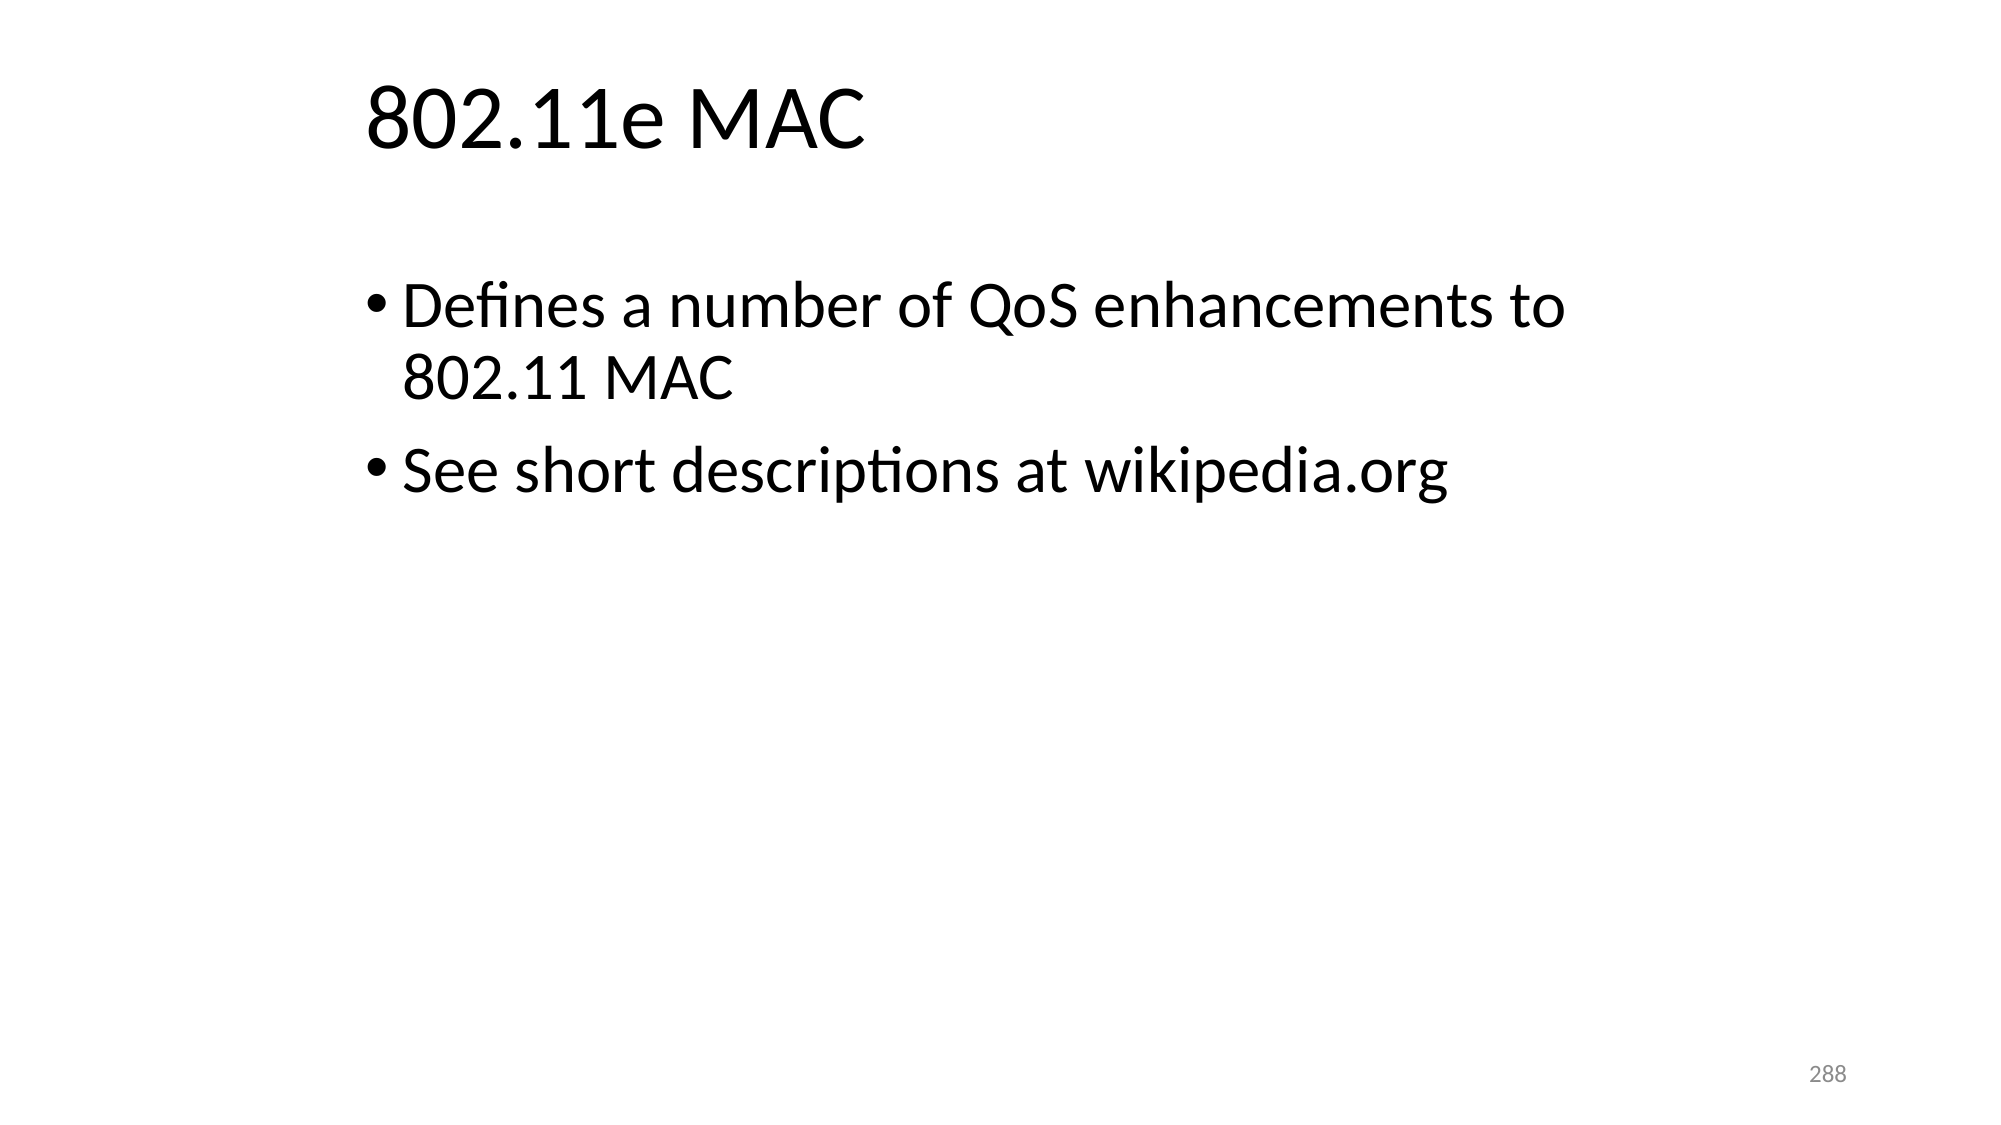

# 802.11e MAC
Defines a number of QoS enhancements to 802.11 MAC
See short descriptions at wikipedia.org

288